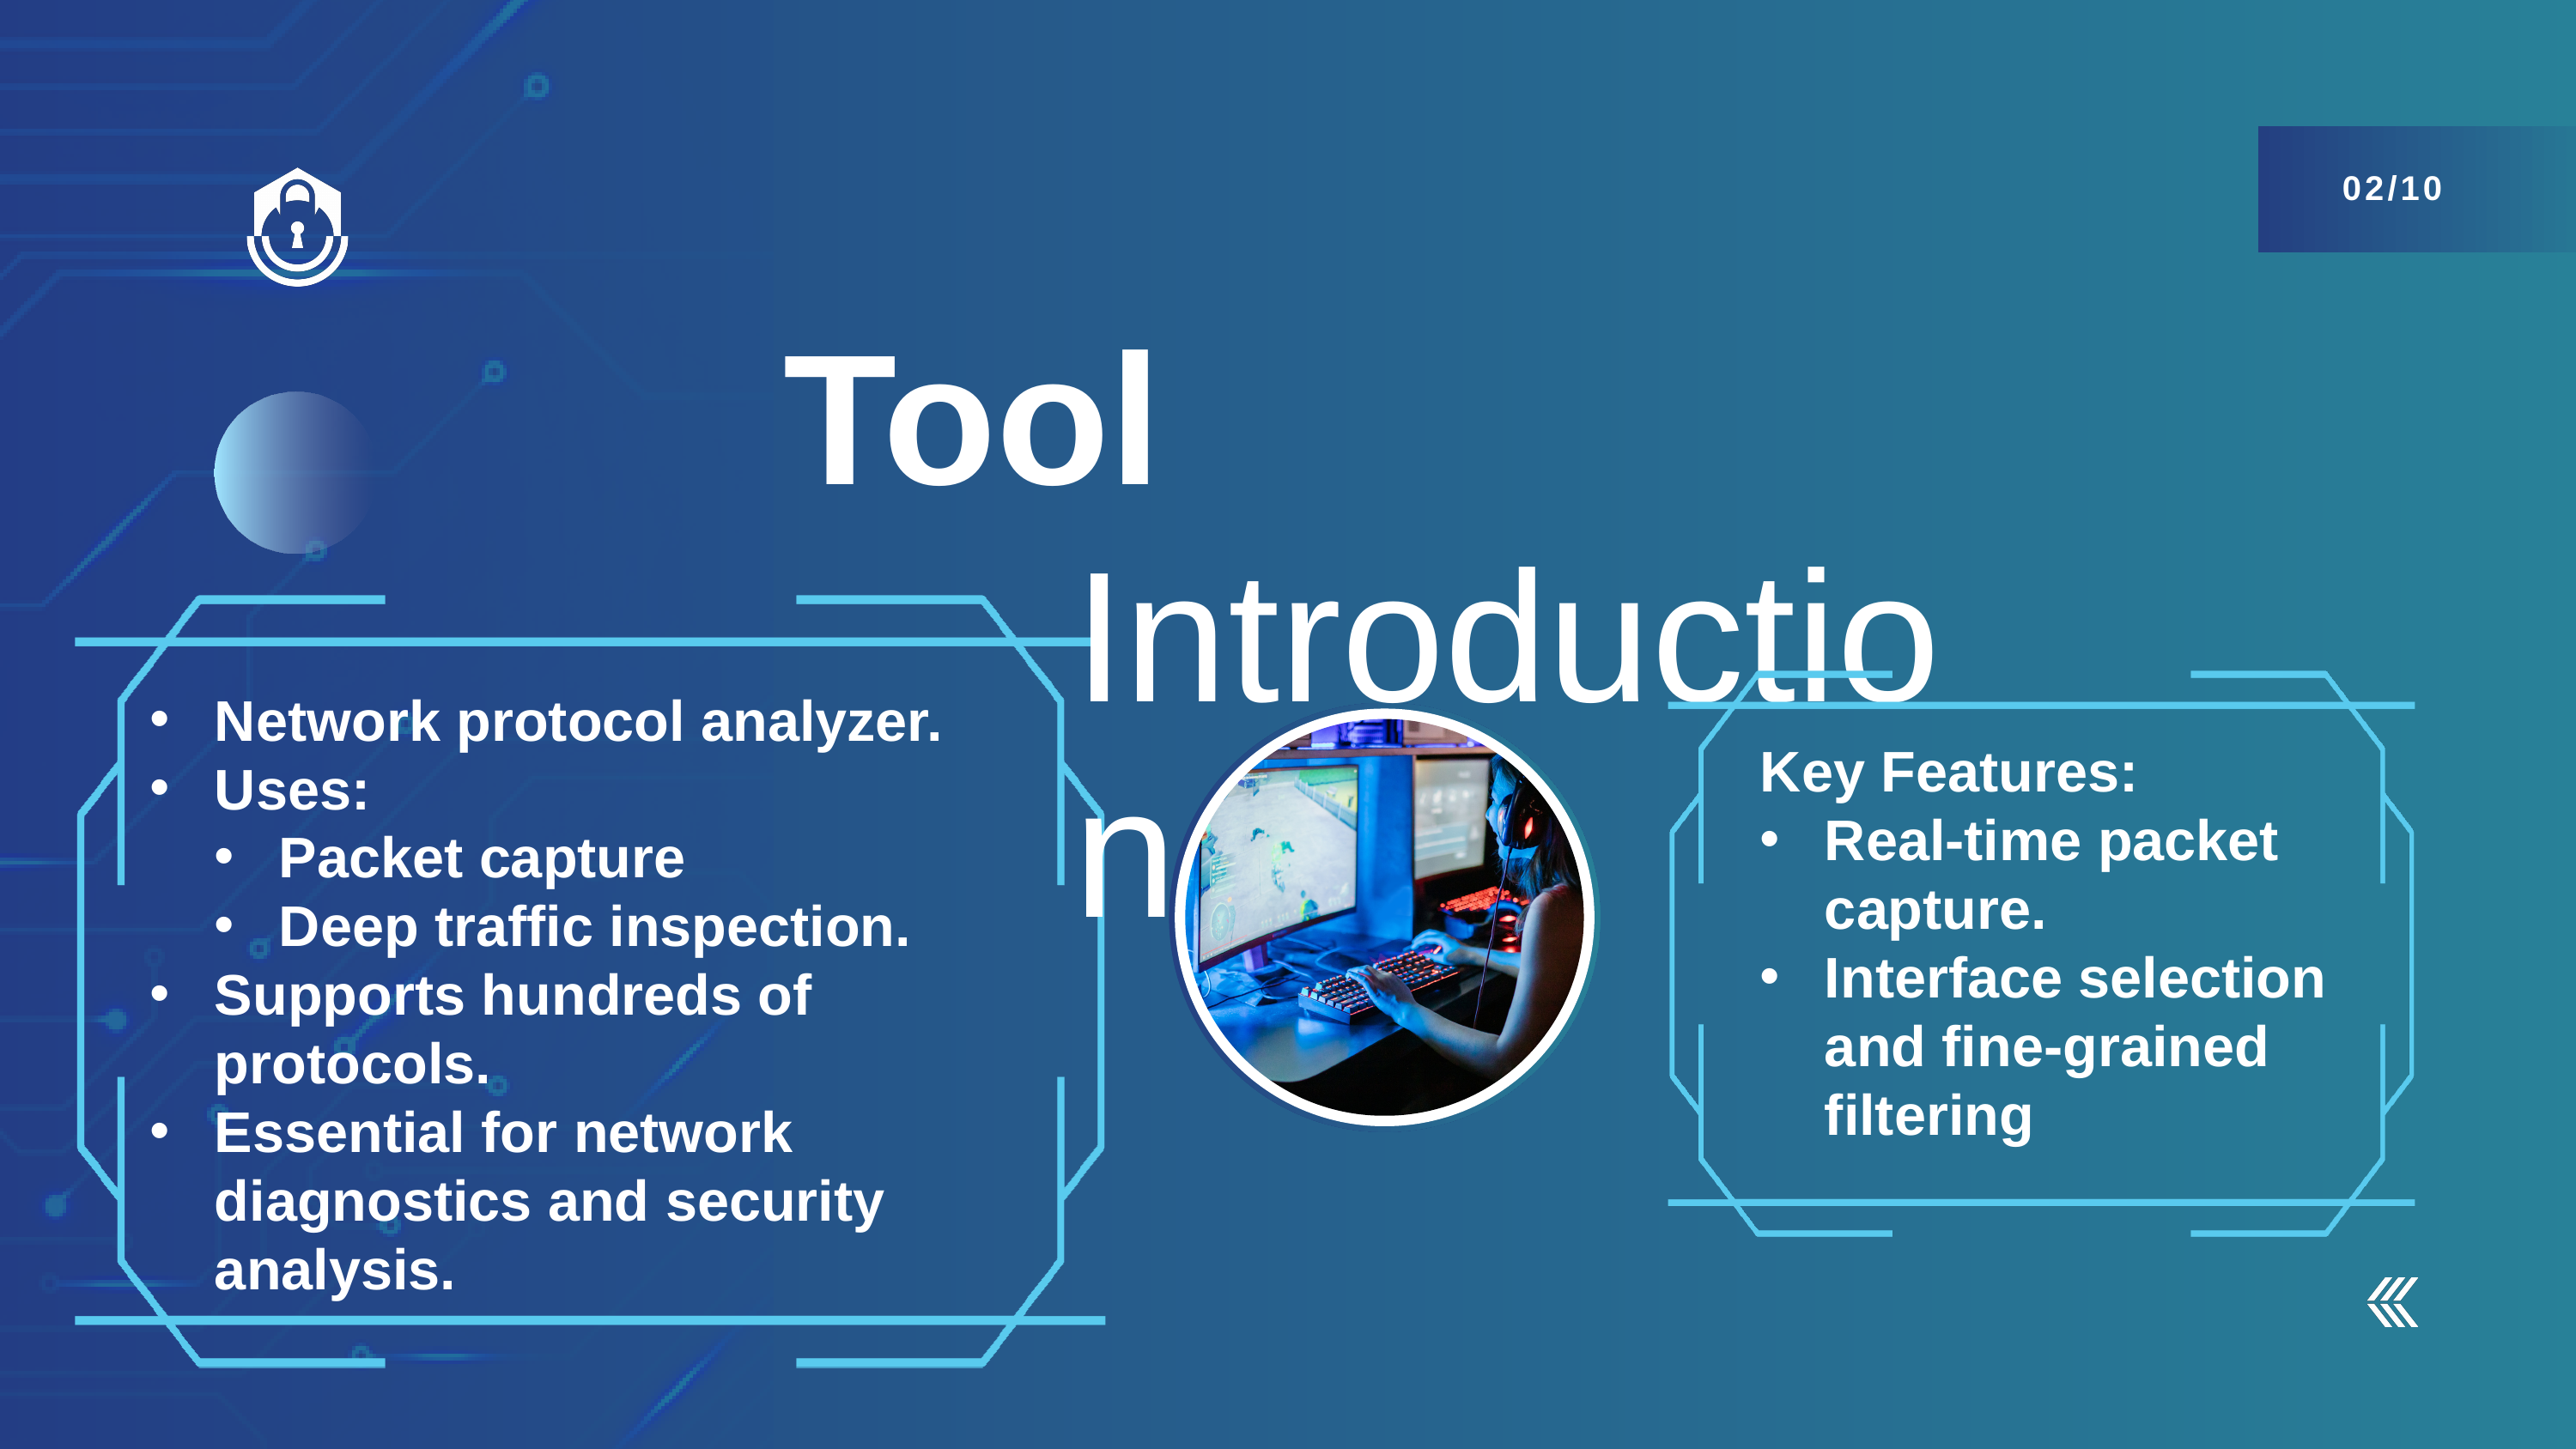

02/10
Tool
 Introduction

Network protocol analyzer.
Uses:
Packet capture
Deep traffic inspection.
Supports hundreds of protocols.
Essential for network diagnostics and security analysis.

Key Features:
Real-time packet capture.
Interface selection and fine-grained filtering